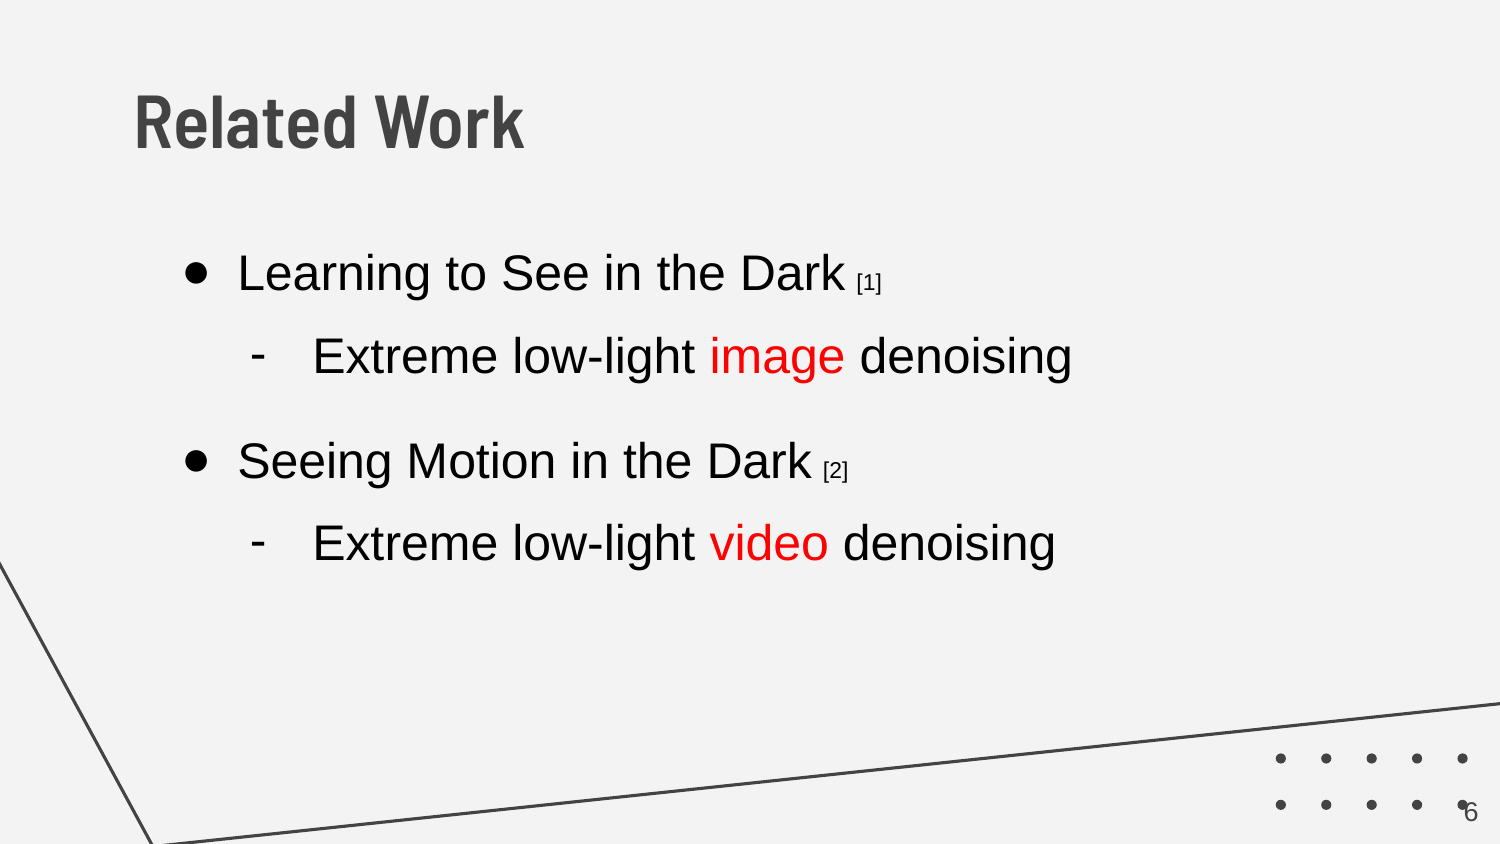

# Related Work
Learning to See in the Dark [1]

Extreme low-light image denoising

Seeing Motion in the Dark [2]

Extreme low-light video denoising
6